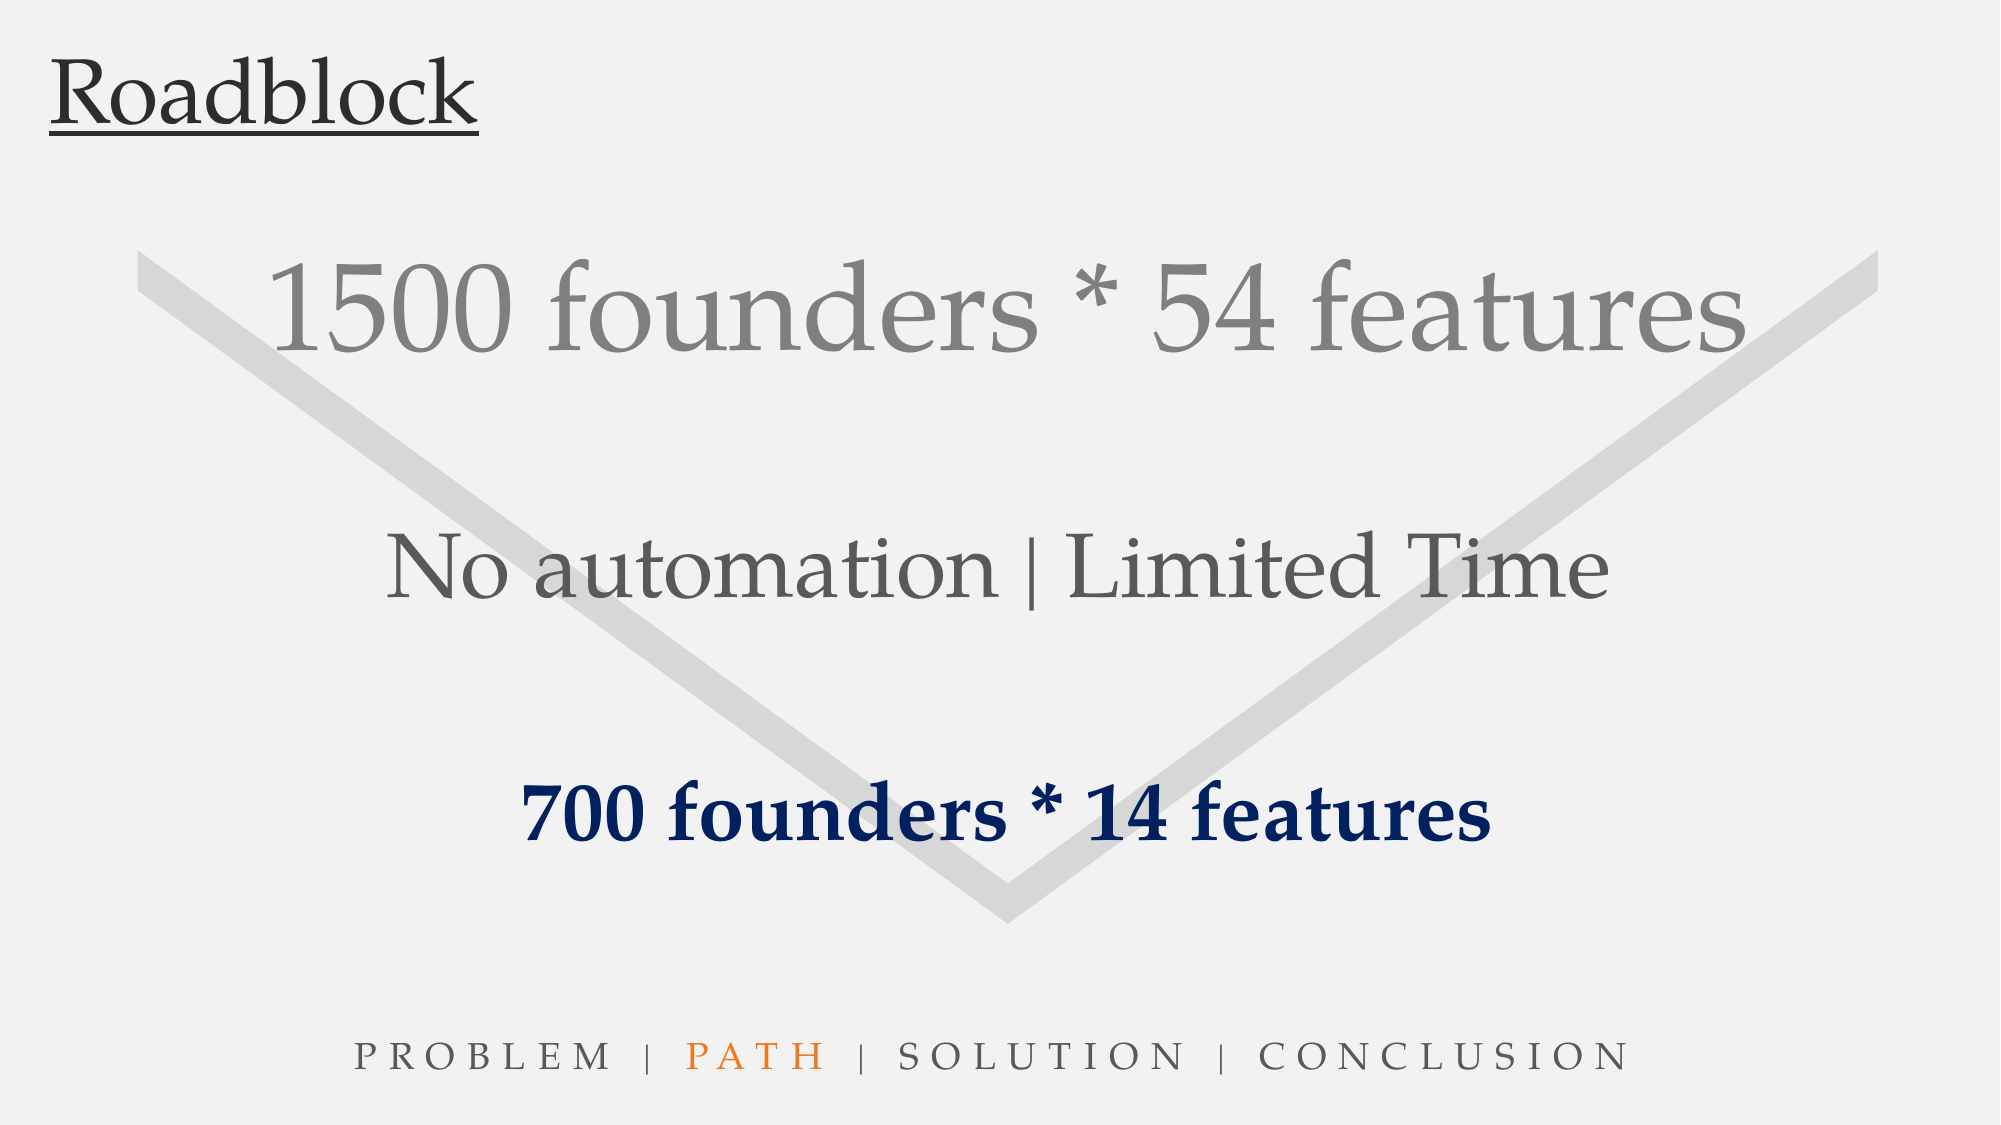

Roadblock
1500 founders * 54 features
No automation | Limited Time
700 founders * 14 features
PROBLEM | PATH | SOLUTION | CONCLUSION